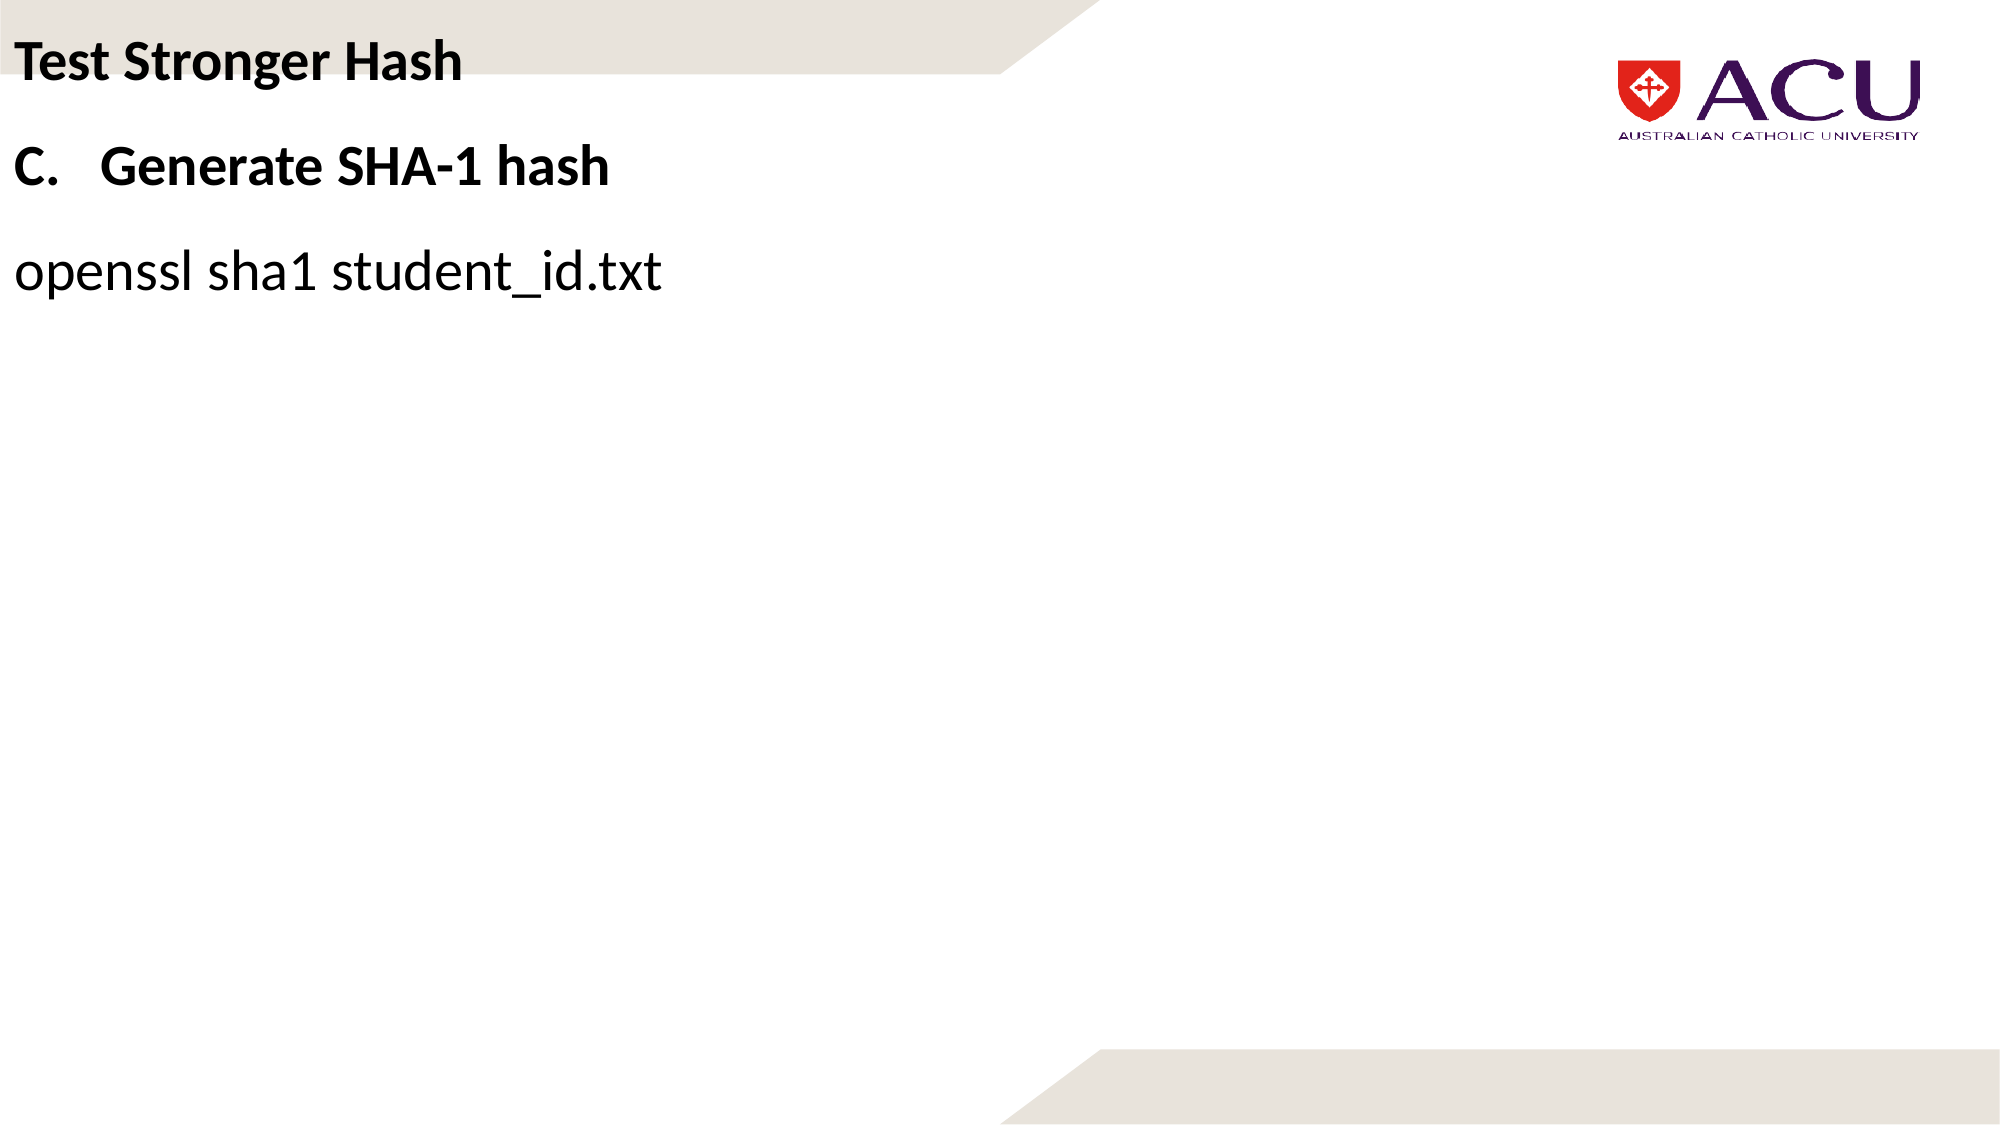

Test Stronger Hash
C.   Generate SHA-1 hash
openssl sha1 student_id.txt